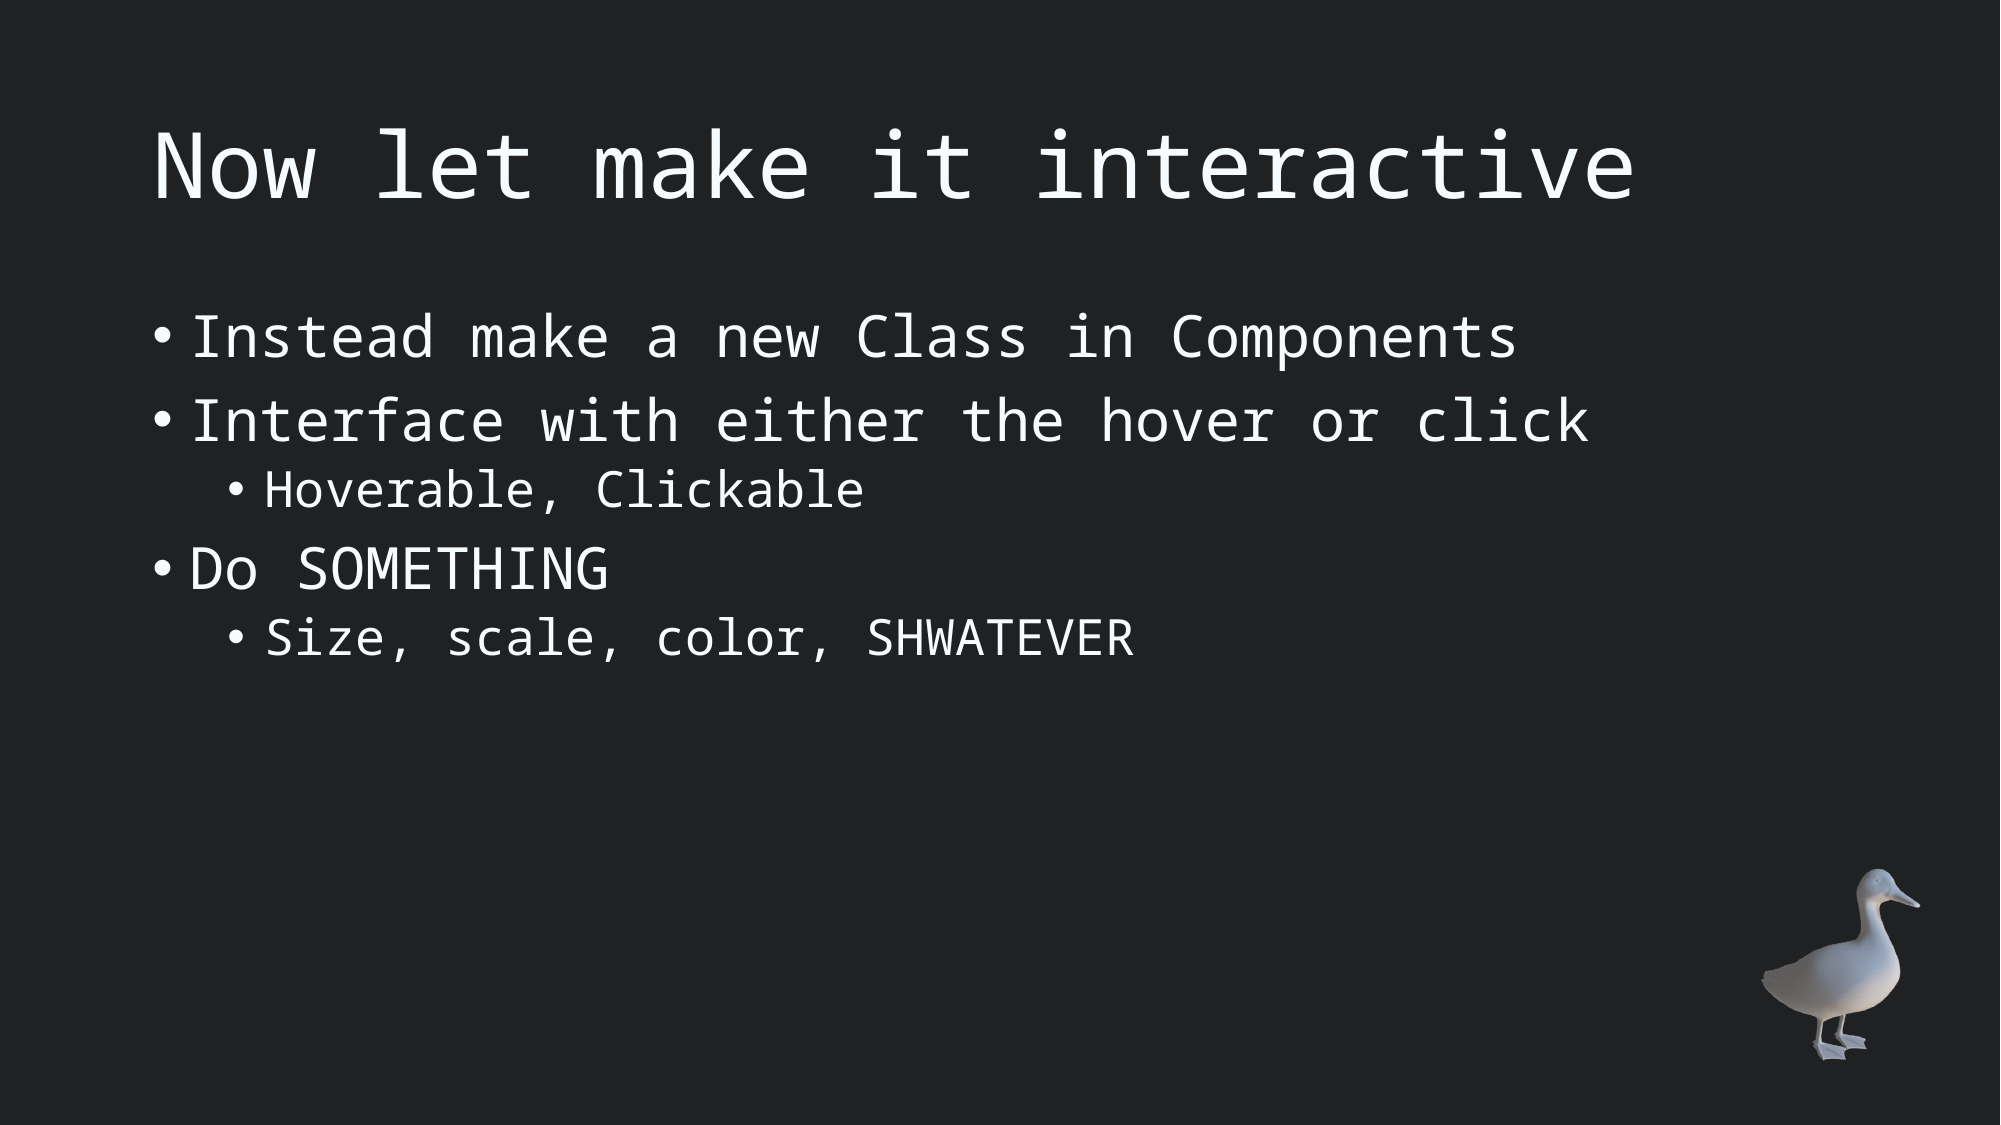

# Now let make it interactive
Instead make a new Class in Components
Interface with either the hover or click
Hoverable, Clickable
Do SOMETHING
Size, scale, color, SHWATEVER